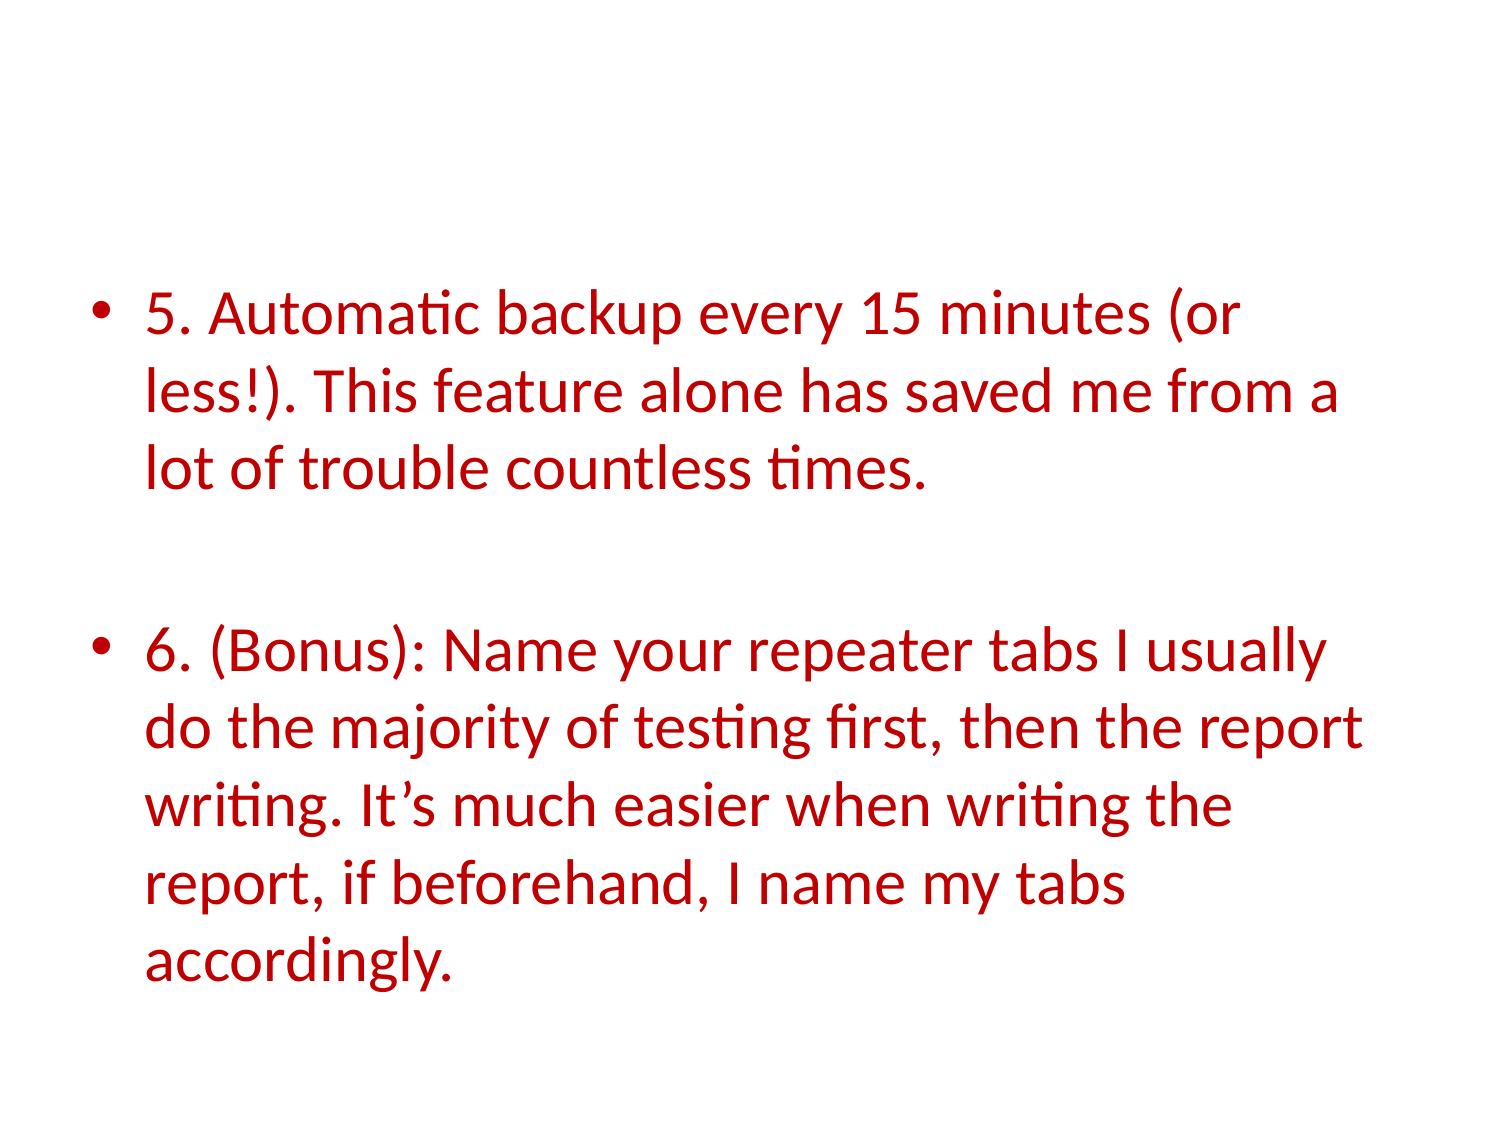

#
5. Automatic backup every 15 minutes (or less!). This feature alone has saved me from a lot of trouble countless times.

6. (Bonus): Name your repeater tabs I usually do the majority of testing first, then the report writing. It’s much easier when writing the report, if beforehand, I name my tabs accordingly.